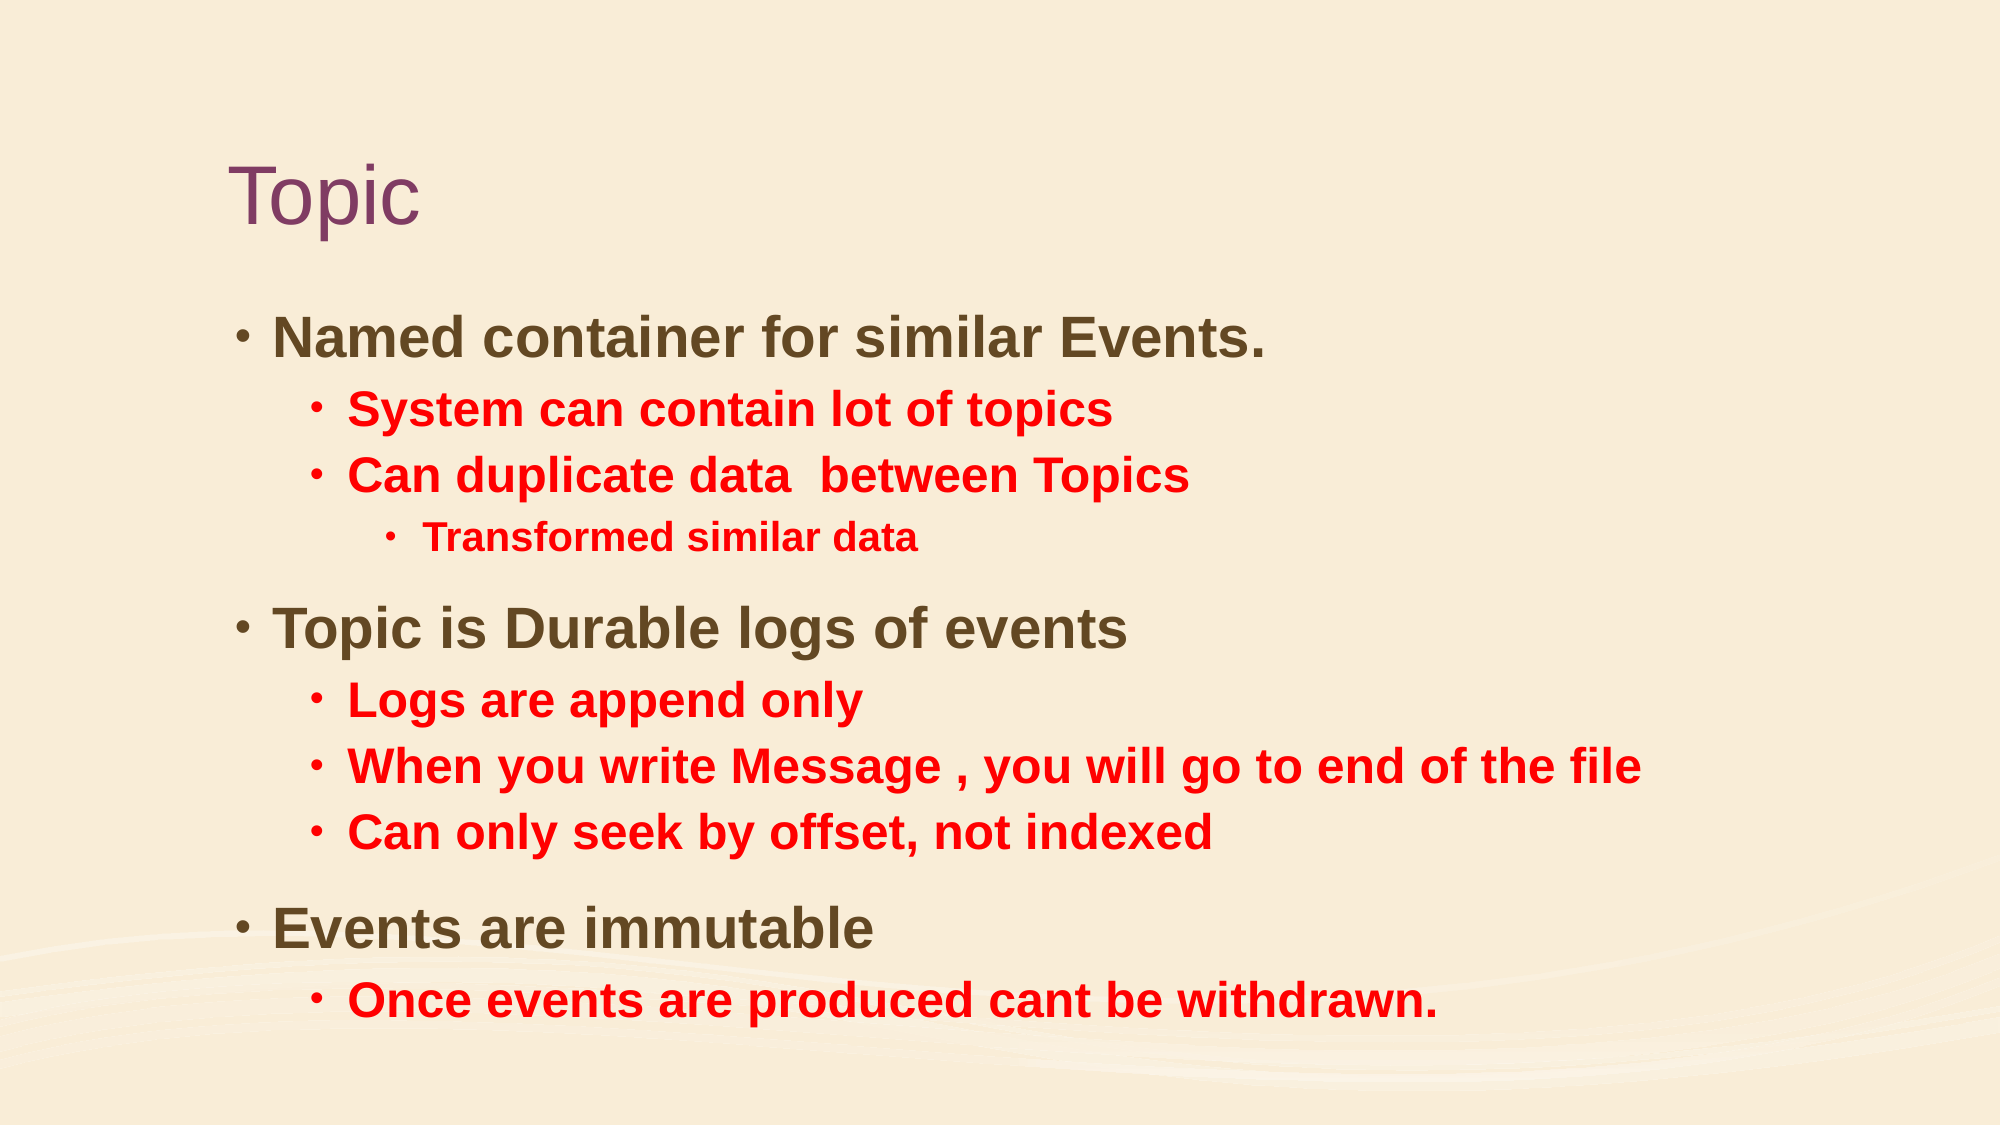

# Topic
Named container for similar Events.
System can contain lot of topics
Can duplicate data  between Topics
Transformed similar data
Topic is Durable logs of events
Logs are append only
When you write Message , you will go to end of the file
Can only seek by offset, not indexed
Events are immutable
Once events are produced cant be withdrawn.